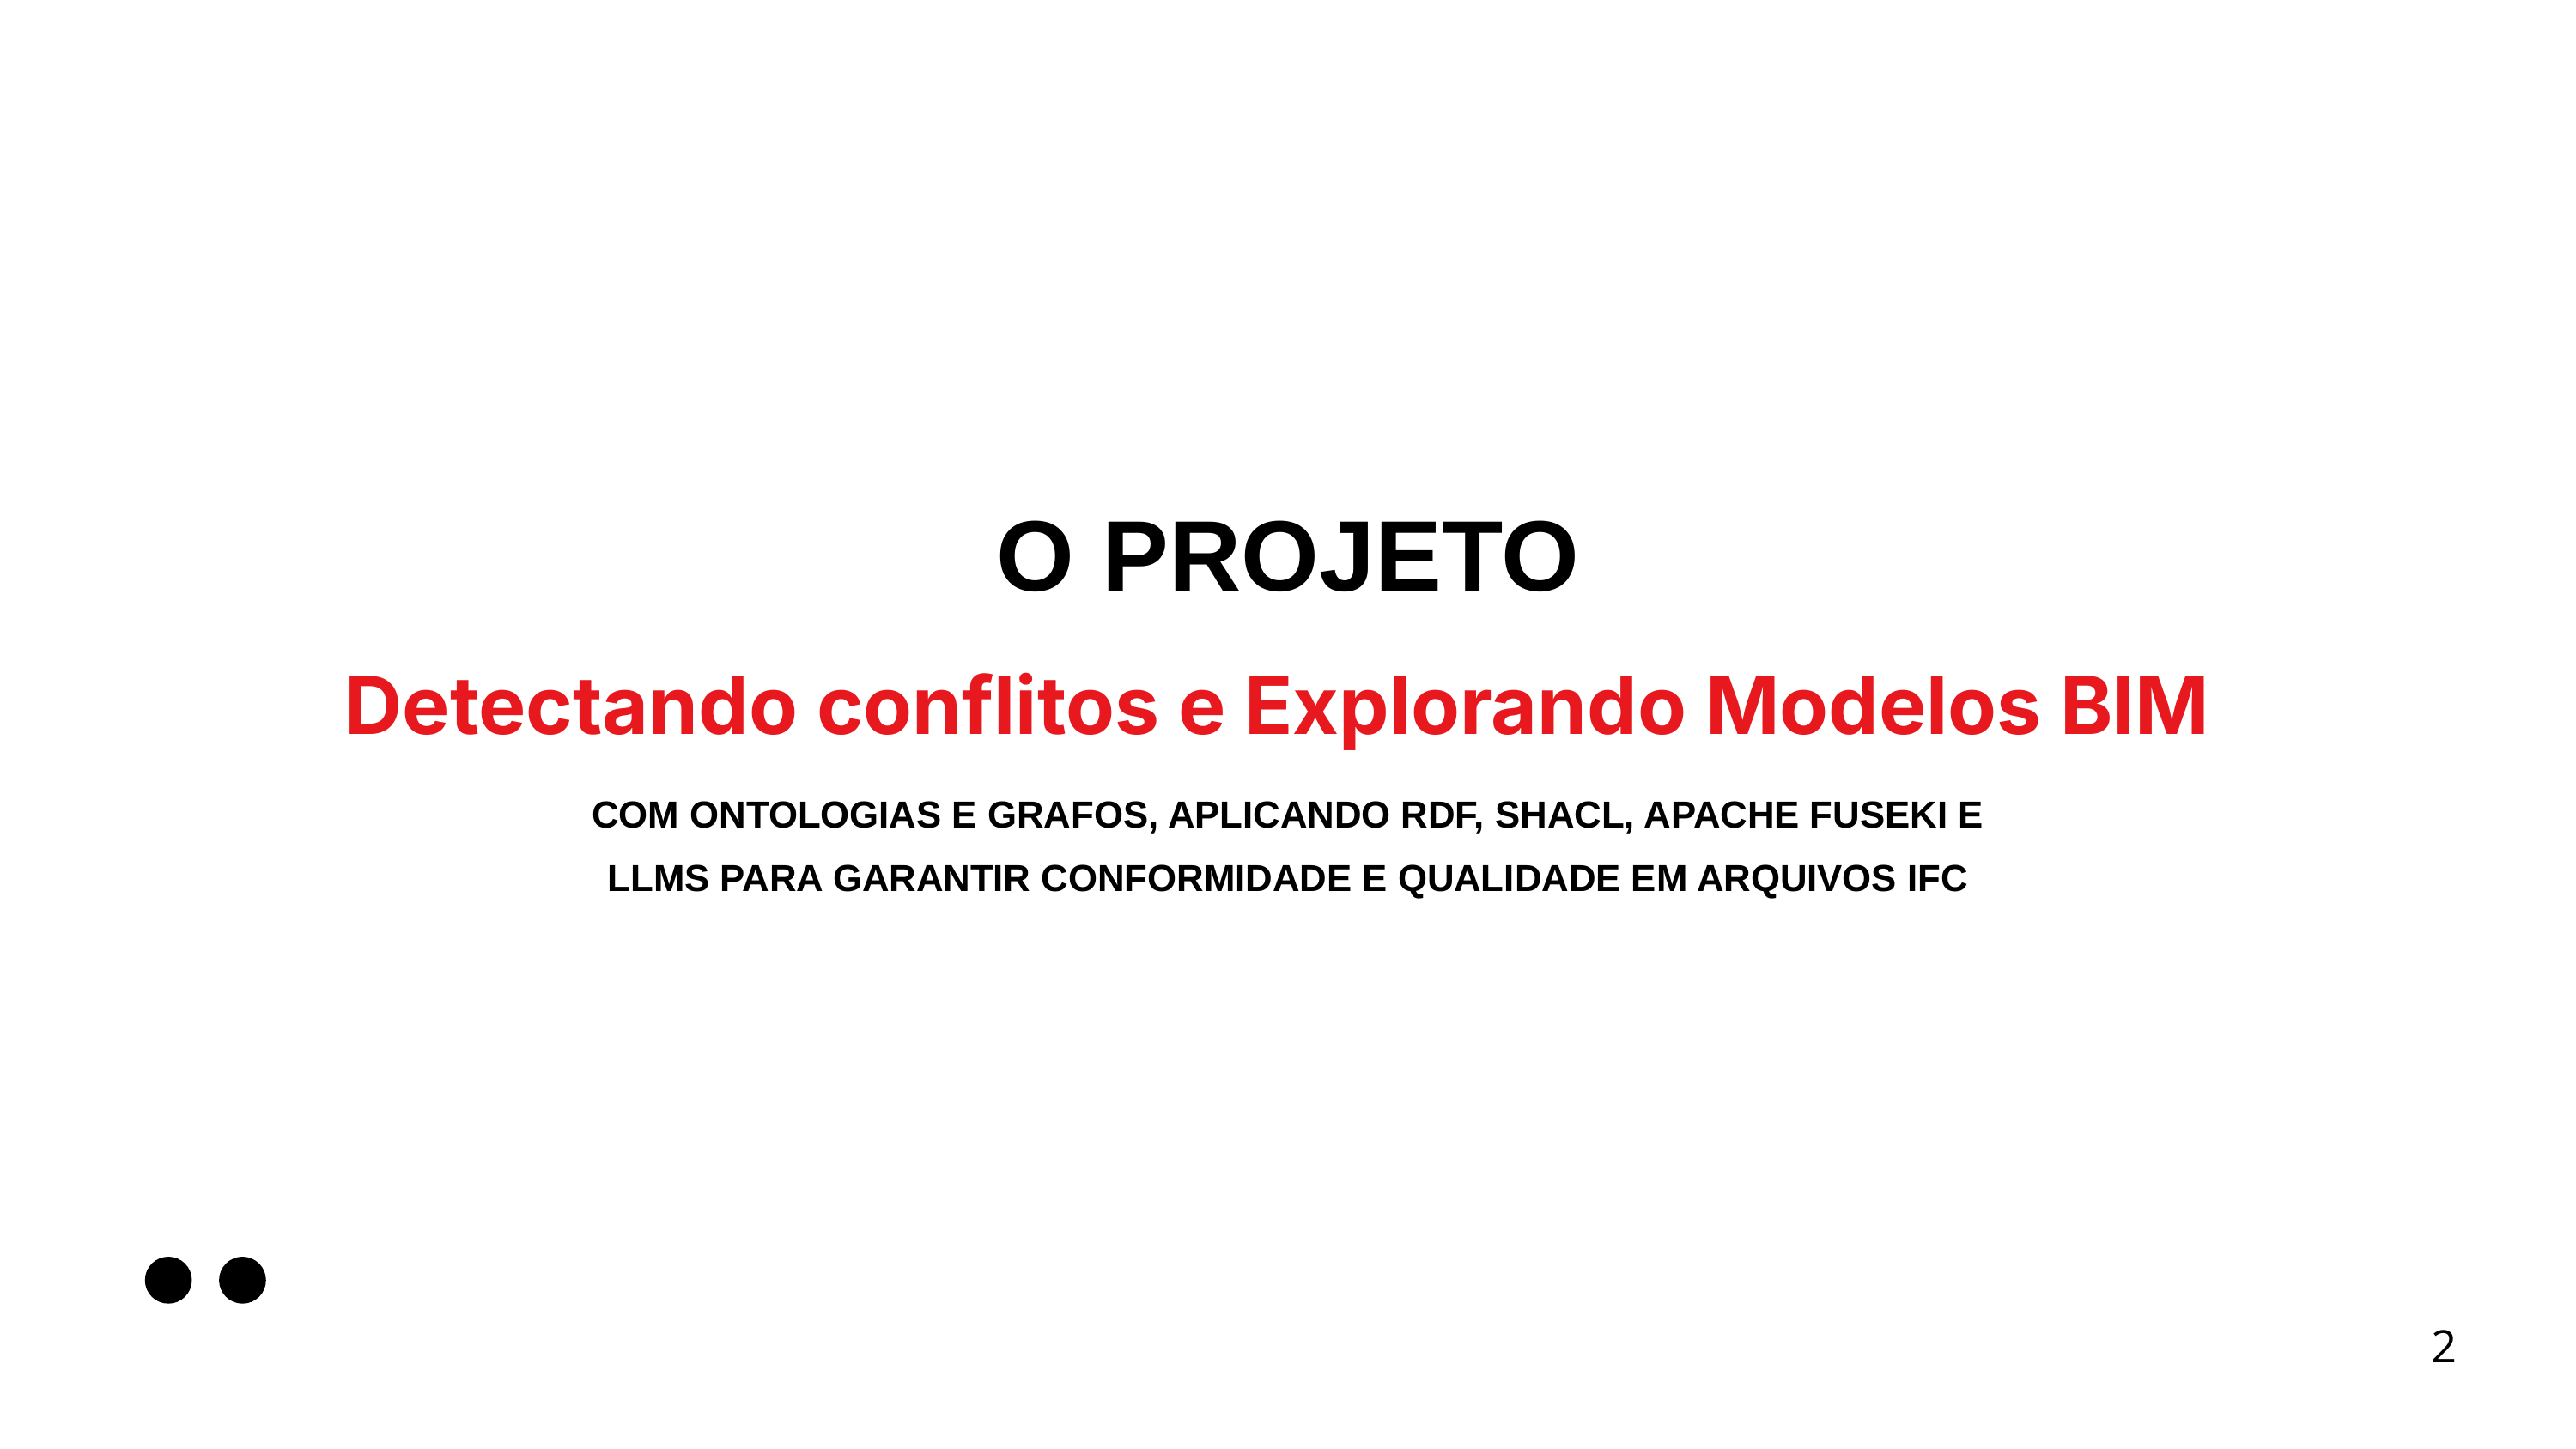

O PROJETO
Detectando conflitos e Explorando Modelos BIM
COM ONTOLOGIAS E GRAFOS, APLICANDO RDF, SHACL, APACHE FUSEKI E LLMS PARA GARANTIR CONFORMIDADE E QUALIDADE EM ARQUIVOS IFC

2